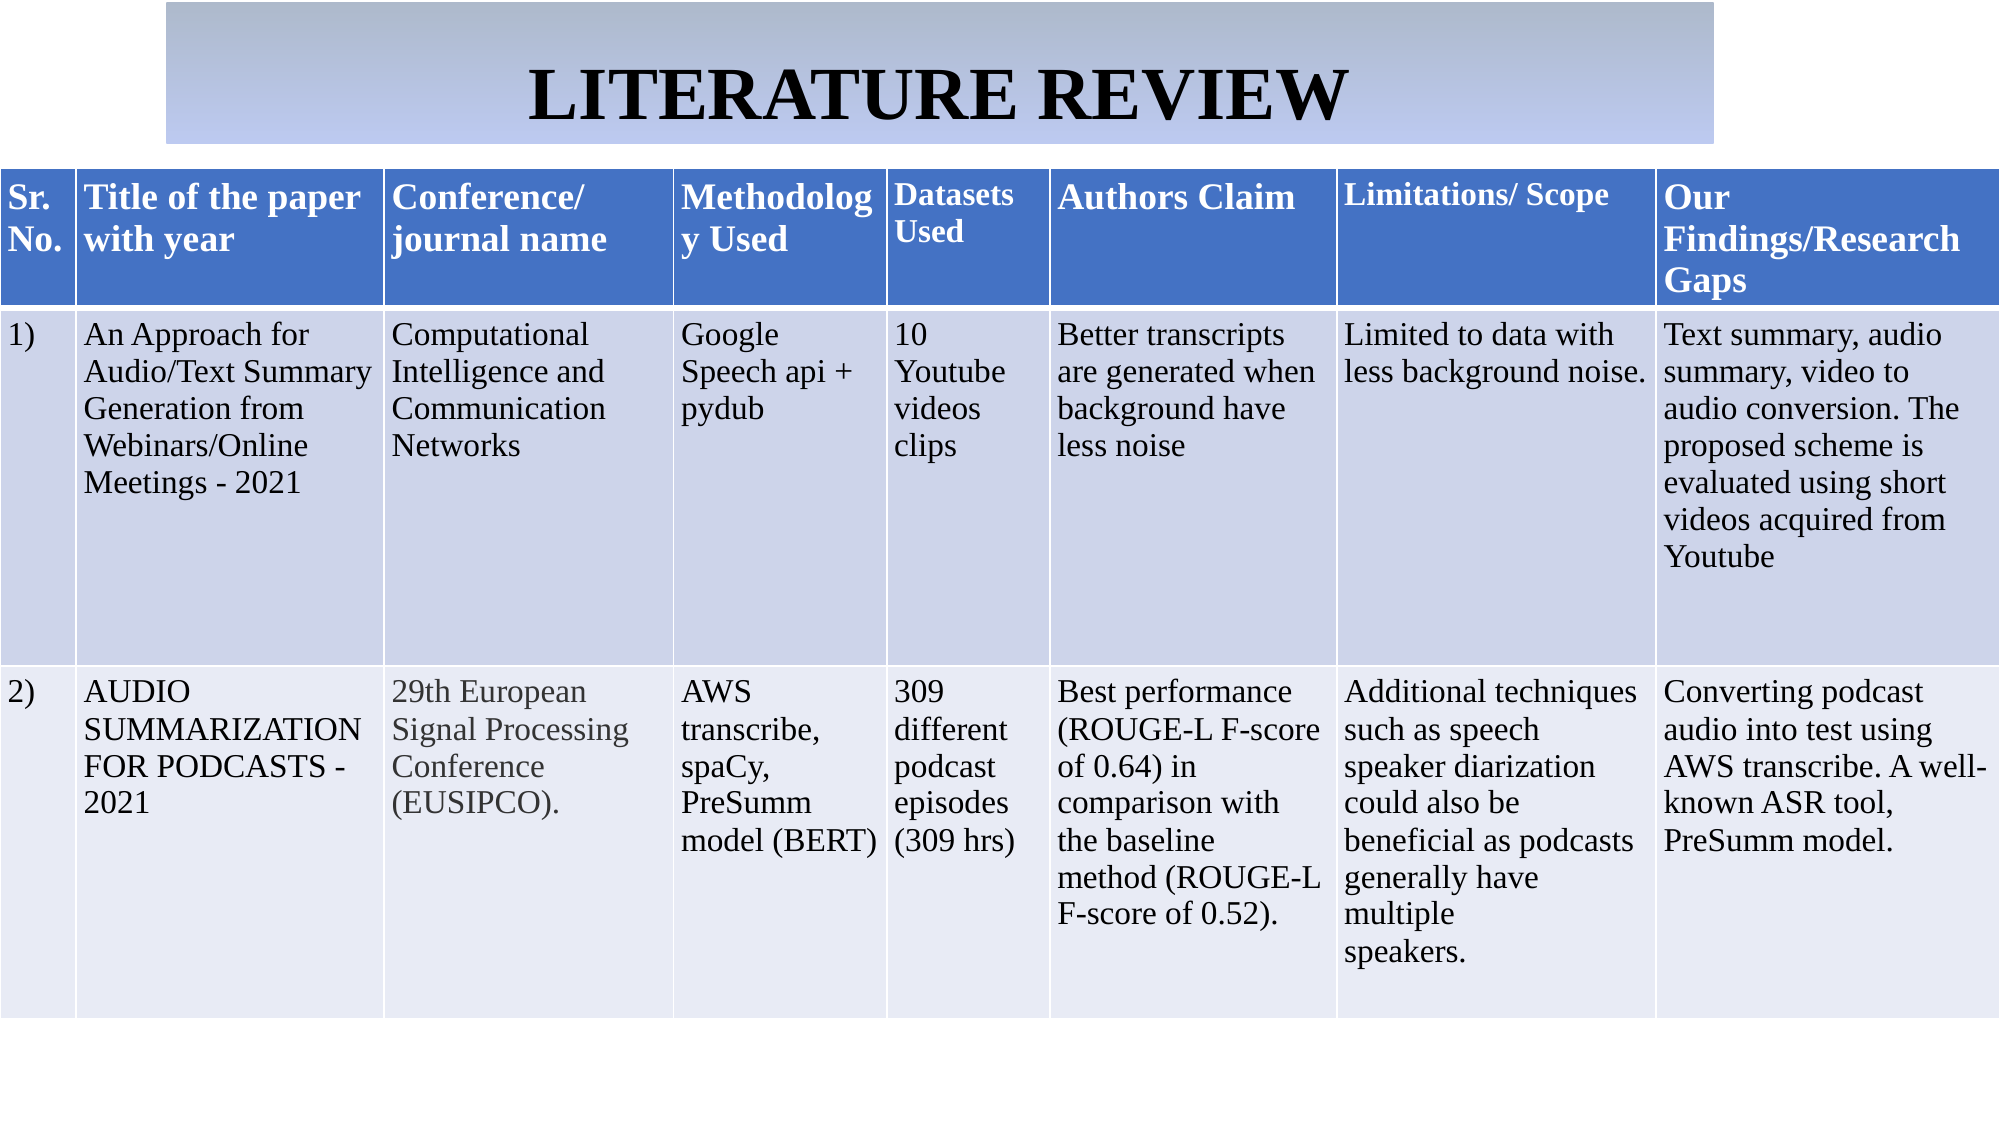

# LITERATURE REVIEW
| Sr. No. | Title of the paper with year | Conference/ journal name | Methodology Used | Datasets Used | Authors Claim | Limitations/ Scope | Our Findings/Research Gaps |
| --- | --- | --- | --- | --- | --- | --- | --- |
| 1) | An Approach for Audio/Text Summary Generation from Webinars/Online Meetings - 2021 | Computational Intelligence and Communication Networks | Google Speech api + pydub | 10 Youtube videos clips | Better transcripts are generated when background have less noise | Limited to data with less background noise. | Text summary, audio summary, video to audio conversion. The proposed scheme is evaluated using short videos acquired from Youtube |
| 2) | AUDIO SUMMARIZATION FOR PODCASTS -2021 | 29th European Signal Processing Conference (EUSIPCO). | AWS transcribe, spaCy, PreSumm model (BERT) | 309 different podcast episodes (309 hrs) | Best performance (ROUGE-L F-score of 0.64) in comparison with the baseline method (ROUGE-L F-score of 0.52). | Additional techniques such as speech speaker diarization could also be beneficial as podcasts generally have multiple speakers. | Converting podcast audio into test using AWS transcribe. A well-known ASR tool, PreSumm model. |